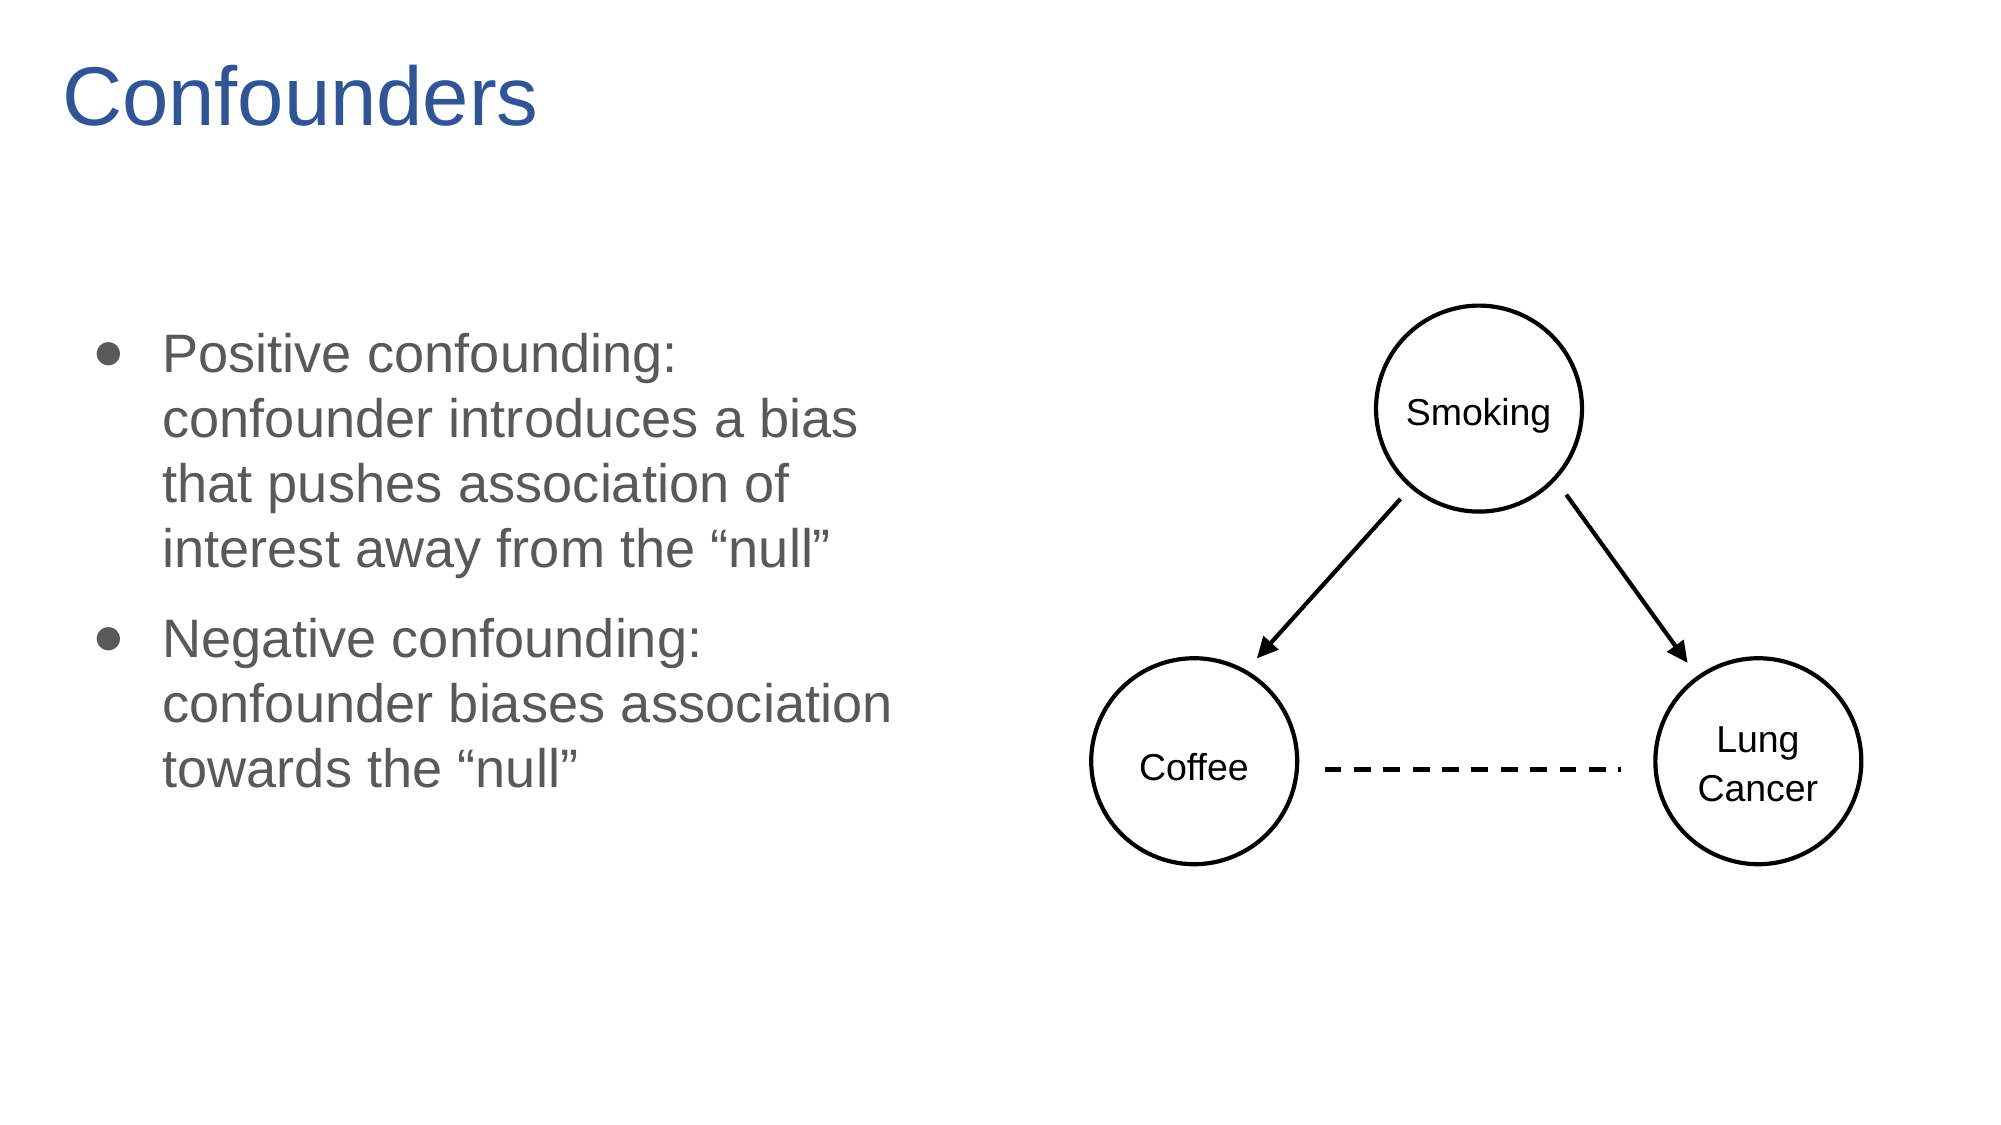

# Confounders
Positive confounding: confounder introduces a bias that pushes association of interest away from the “null”
Negative confounding: confounder biases association towards the “null”

Smoking

Lung Cancer
Coffee